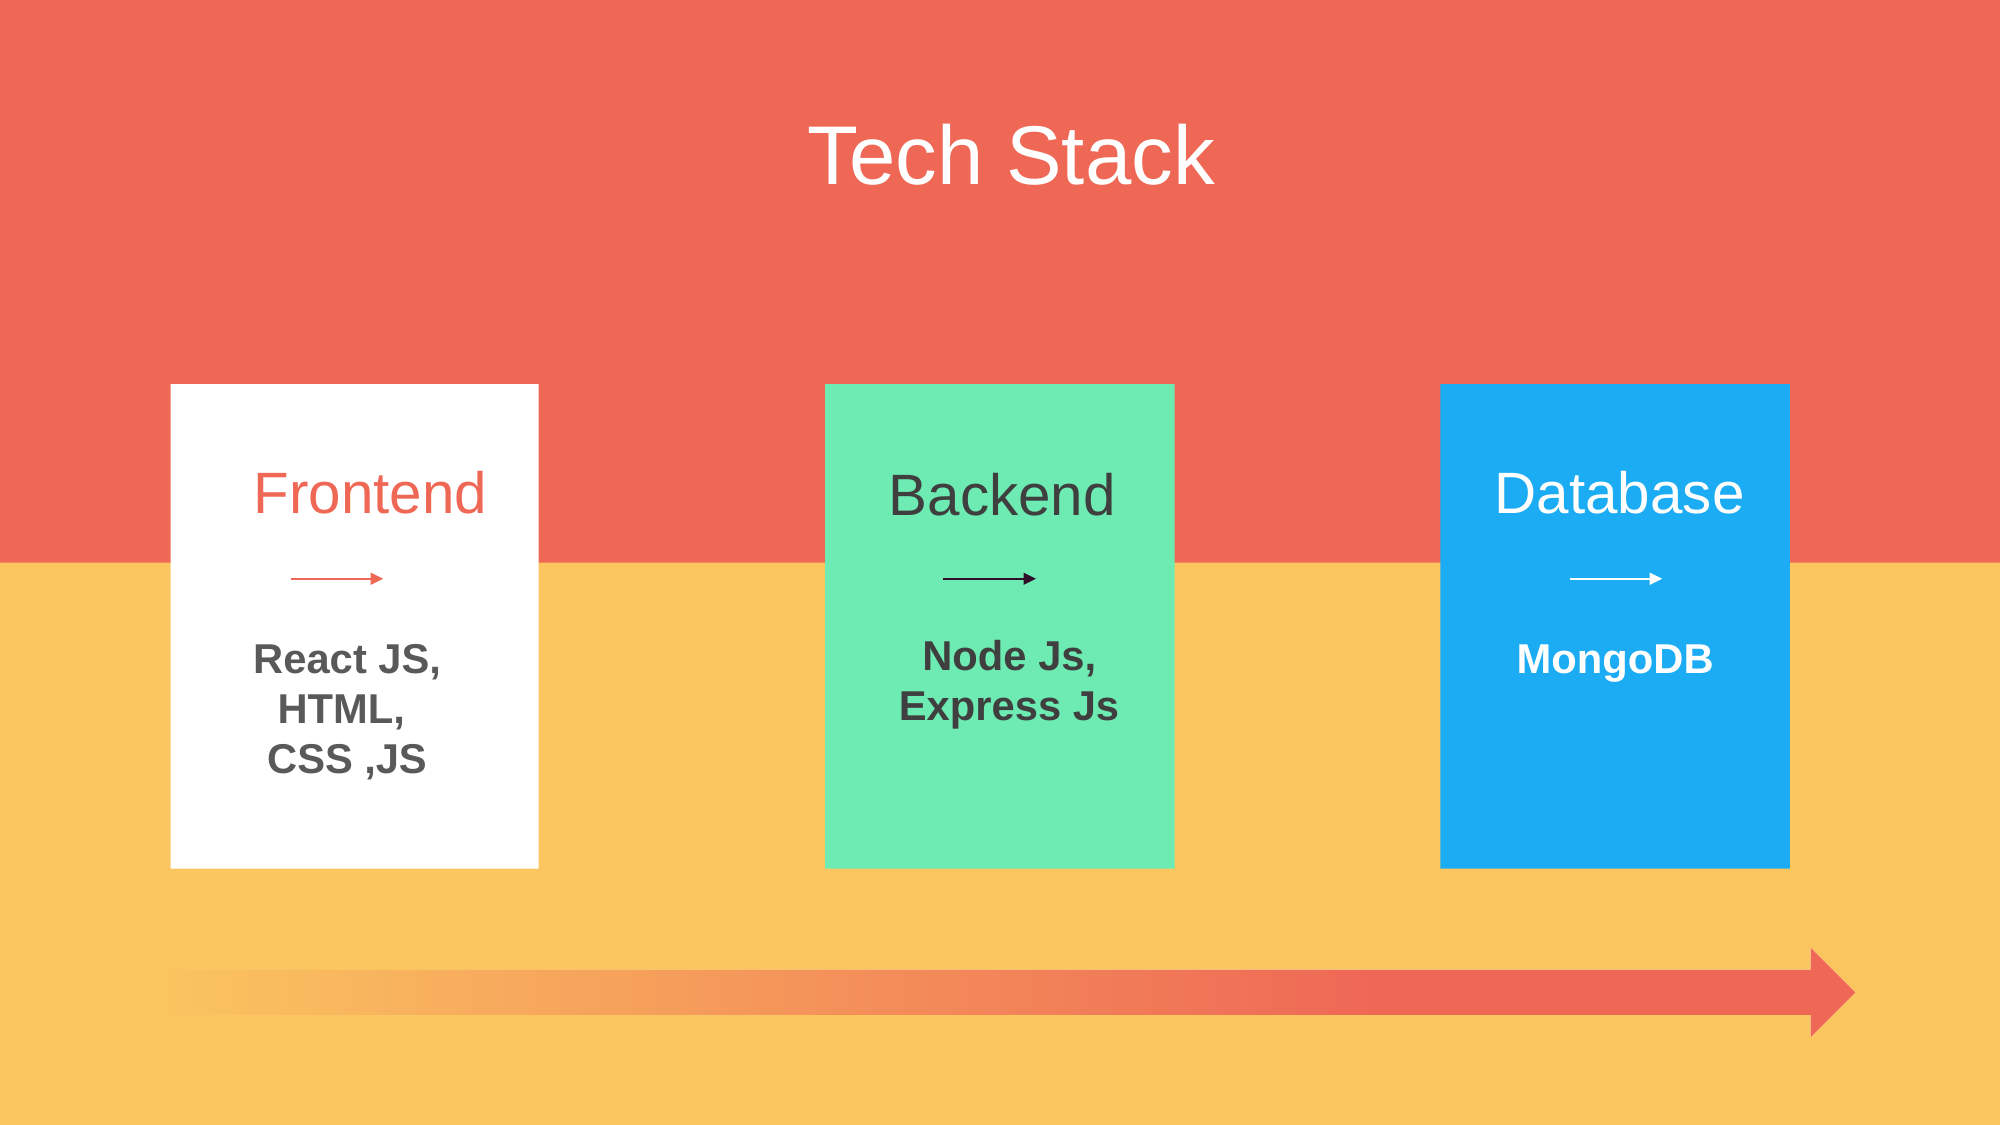

Tech Stack

Frontend
Database
Backend

Node Js, Express Js
React JS, HTML,
CSS ,JS
MongoDB